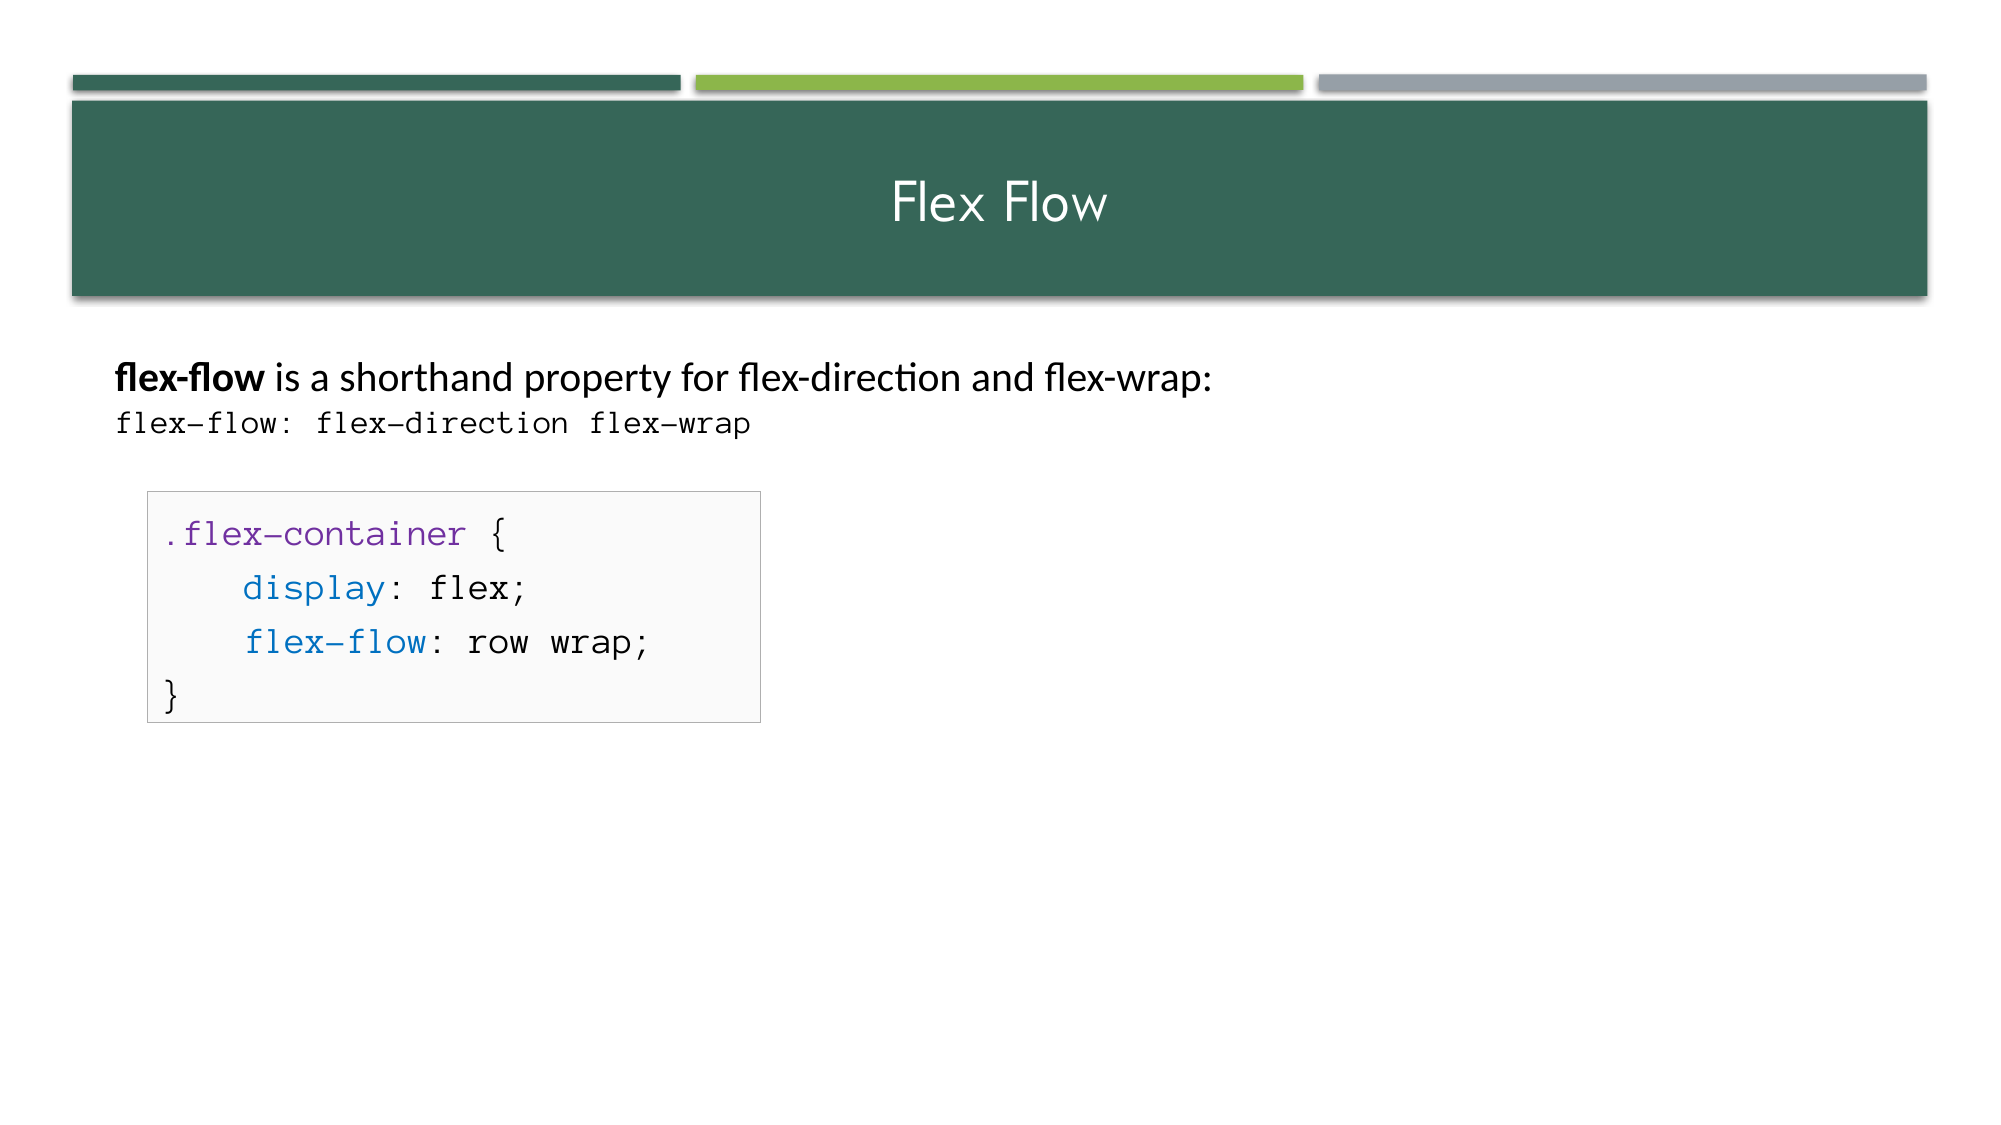

# Flex Flow
flex-flow is a shorthand property for flex-direction and flex-wrap:
flex-flow: flex-direction flex-wrap
.flex-container {
    display: flex;
    flex-flow: row wrap;
}